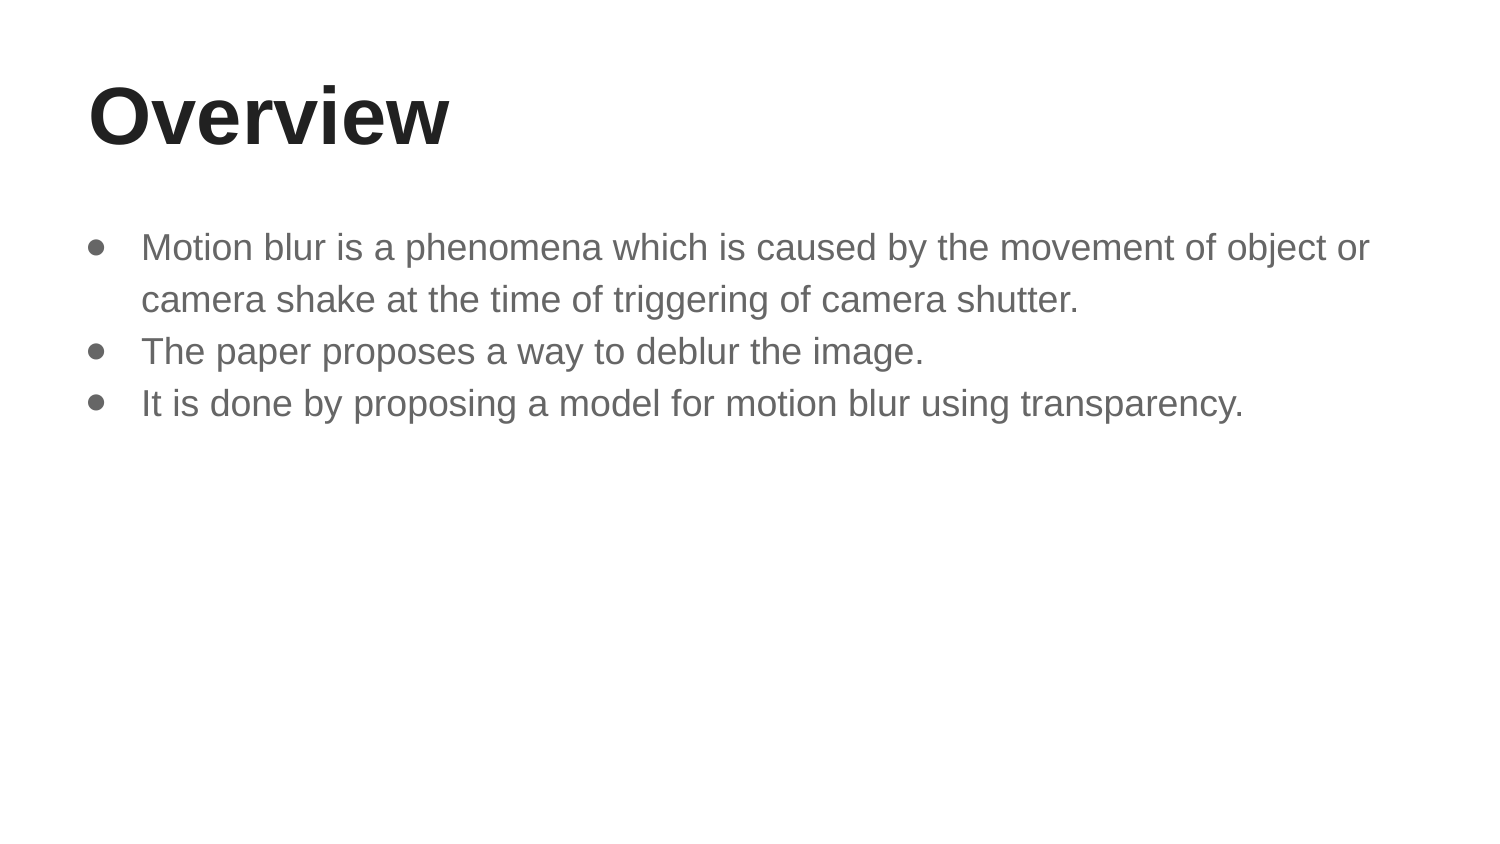

# Overview
Motion blur is a phenomena which is caused by the movement of object or camera shake at the time of triggering of camera shutter.
The paper proposes a way to deblur the image.
It is done by proposing a model for motion blur using transparency.